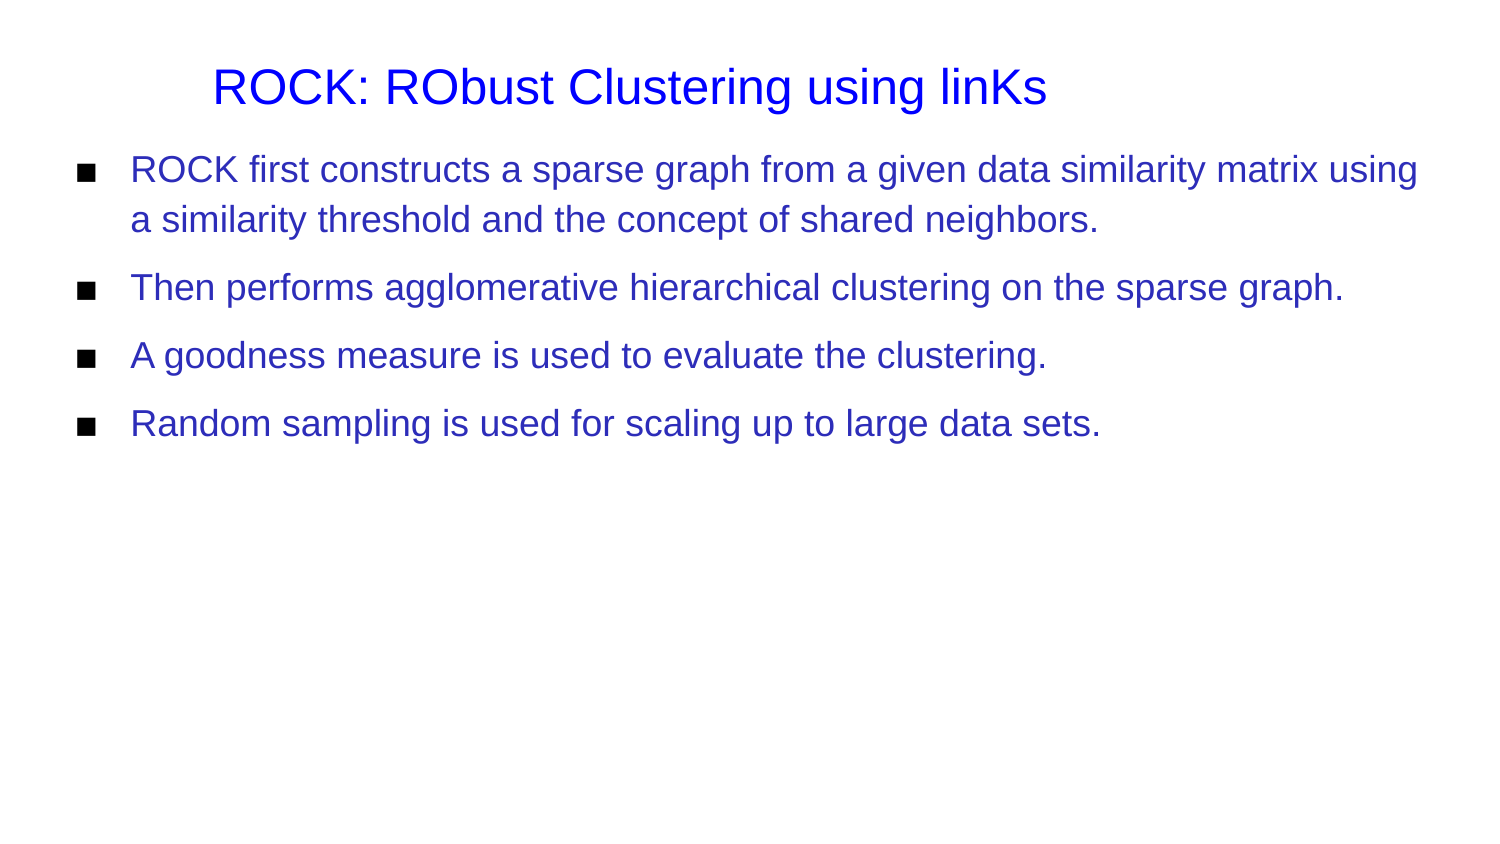

# ROCK: RObust Clustering using linKs
ROCK first constructs a sparse graph from a given data similarity matrix using a similarity threshold and the concept of shared neighbors.
Then performs agglomerative hierarchical clustering on the sparse graph.
A goodness measure is used to evaluate the clustering.
Random sampling is used for scaling up to large data sets.